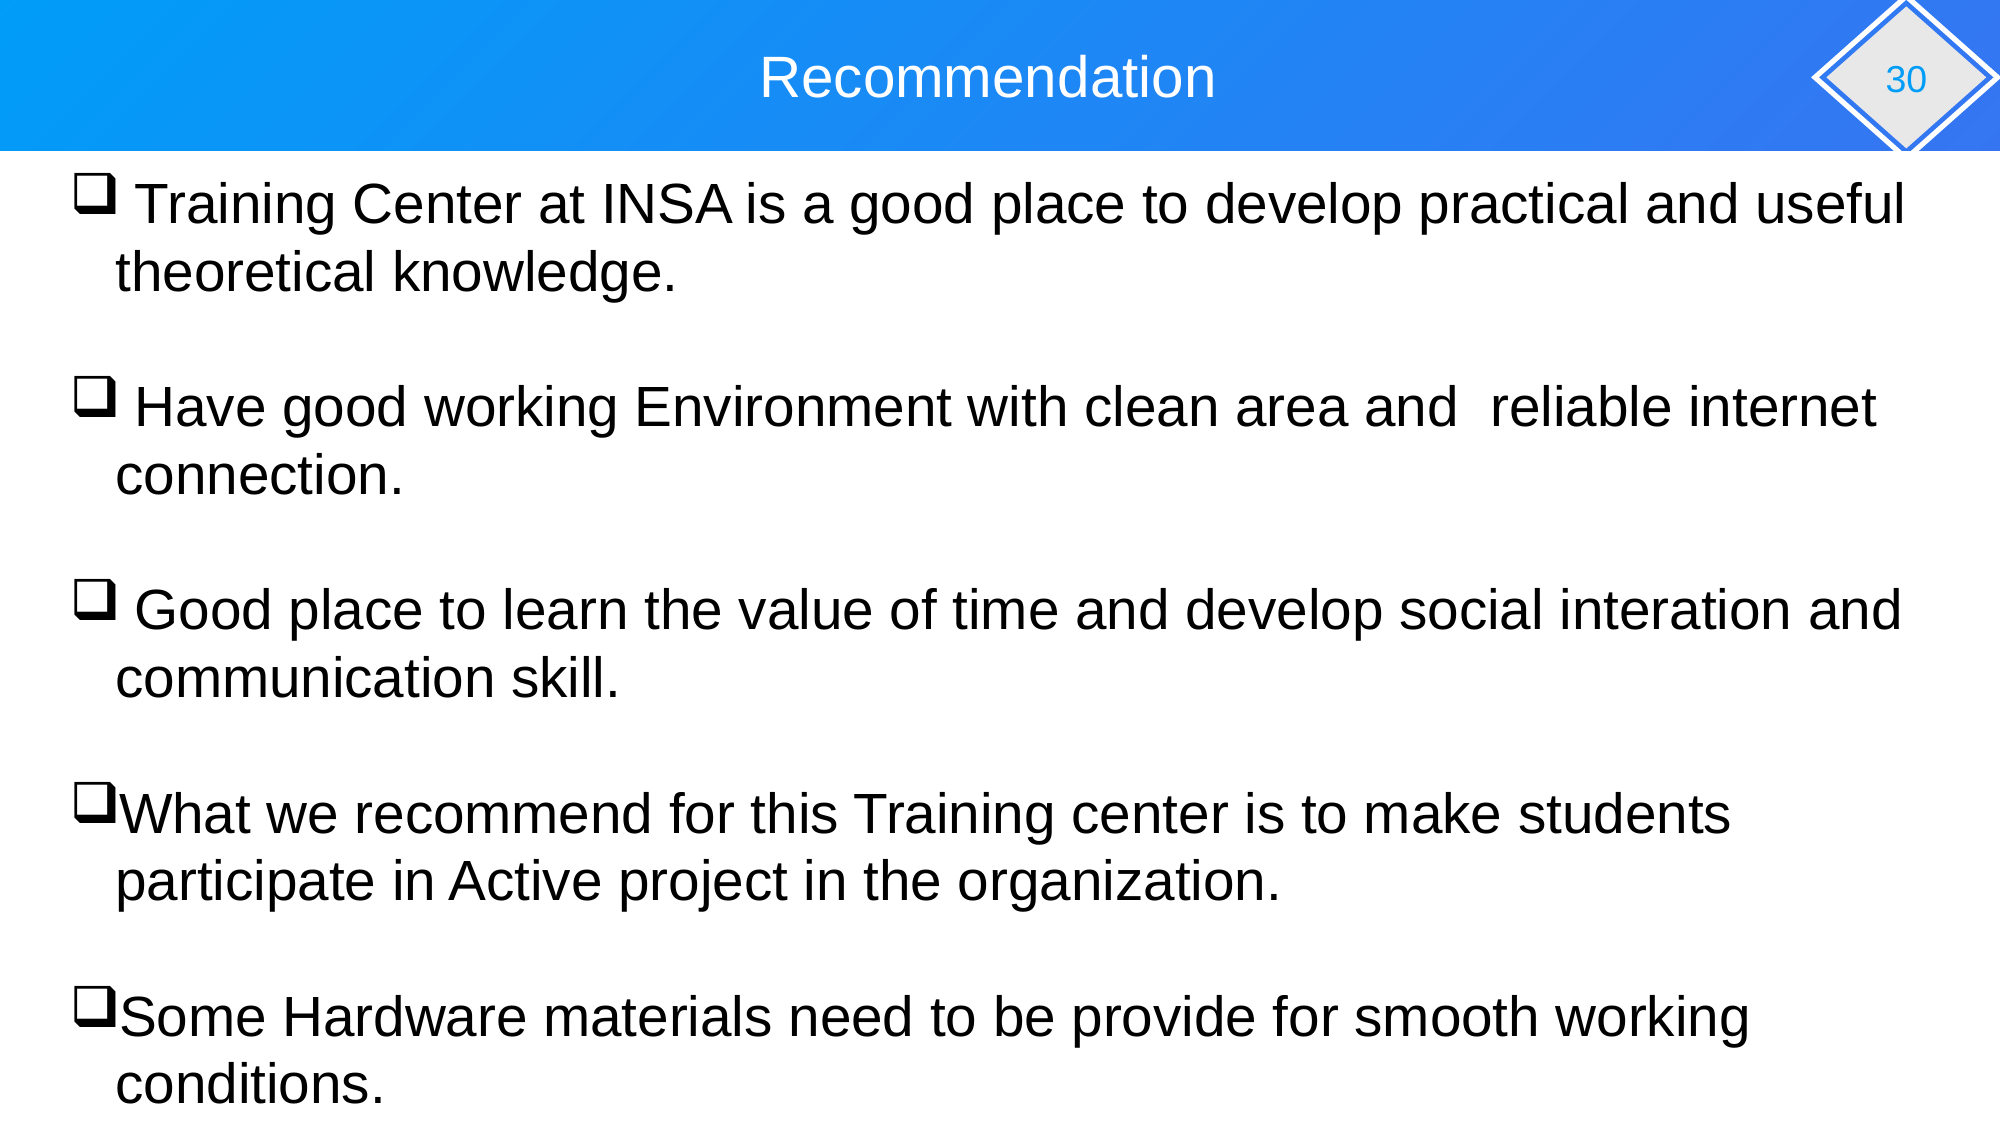

Recommendation

30
 Training Center at INSA is a good place to develop practical and useful theoretical knowledge.

 Have good working Environment with clean area and  reliable internet connection.

 Good place to learn the value of time and develop social interation and communication skill.

What we recommend for this Training center is to make students participate in Active project in the organization.

Some Hardware materials need to be provide for smooth working conditions.